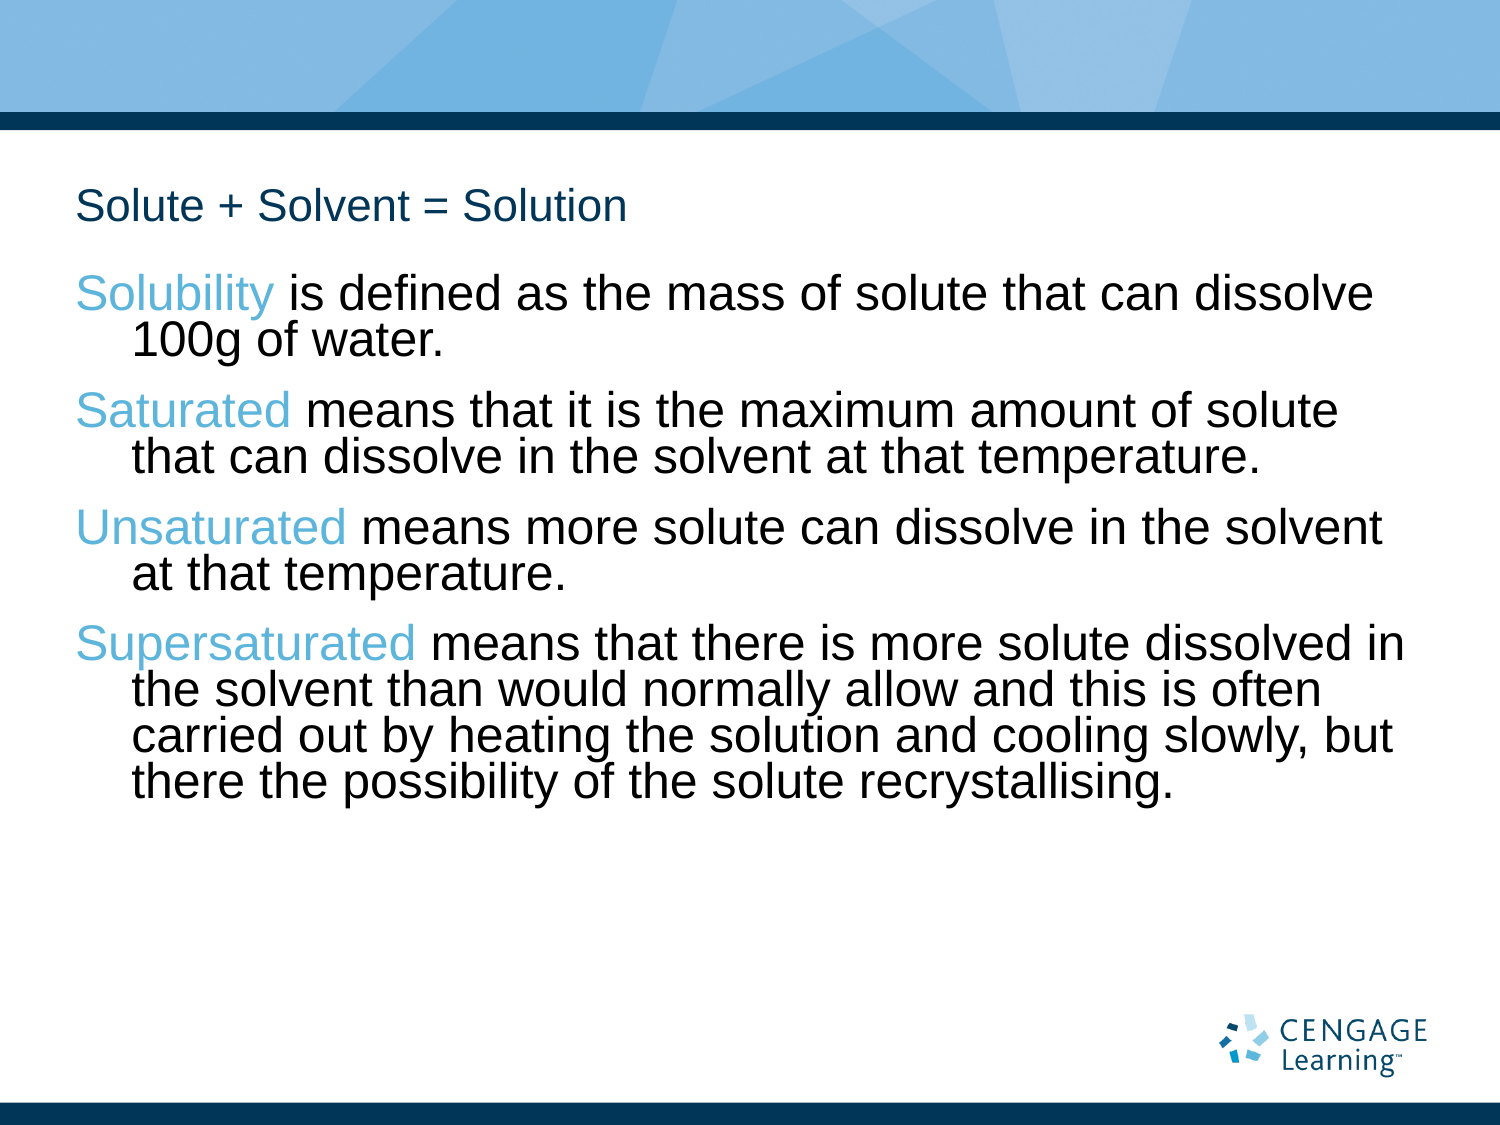

# Solute + Solvent = Solution
Solubility is defined as the mass of solute that can dissolve 100g of water.
Saturated means that it is the maximum amount of solute that can dissolve in the solvent at that temperature.
Unsaturated means more solute can dissolve in the solvent at that temperature.
Supersaturated means that there is more solute dissolved in the solvent than would normally allow and this is often carried out by heating the solution and cooling slowly, but there the possibility of the solute recrystallising.